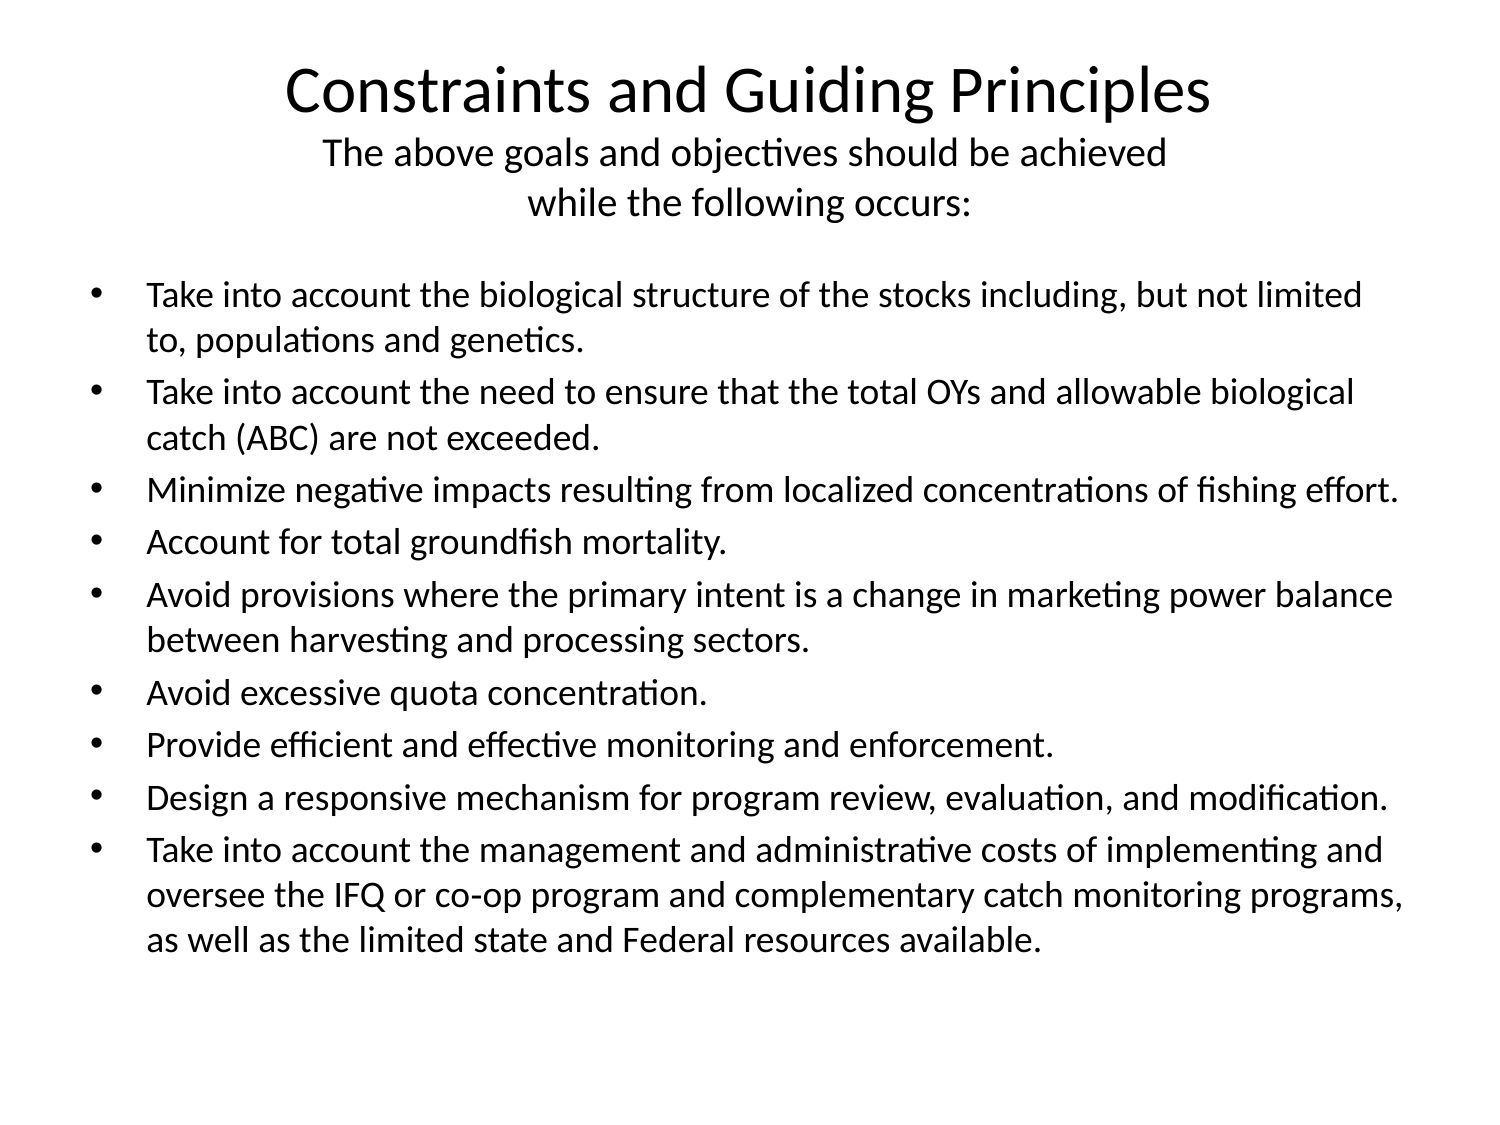

# Constraints and Guiding Principles The above goals and objectives should be achieved while the following occurs:
Take into account the biological structure of the stocks including, but not limited to, populations and genetics.
Take into account the need to ensure that the total OYs and allowable biological catch (ABC) are not exceeded.
Minimize negative impacts resulting from localized concentrations of fishing effort.
Account for total groundfish mortality.
Avoid provisions where the primary intent is a change in marketing power balance between harvesting and processing sectors.
Avoid excessive quota concentration.
Provide efficient and effective monitoring and enforcement.
Design a responsive mechanism for program review, evaluation, and modification.
Take into account the management and administrative costs of implementing and oversee the IFQ or co‑op program and complementary catch monitoring programs, as well as the limited state and Federal resources available.